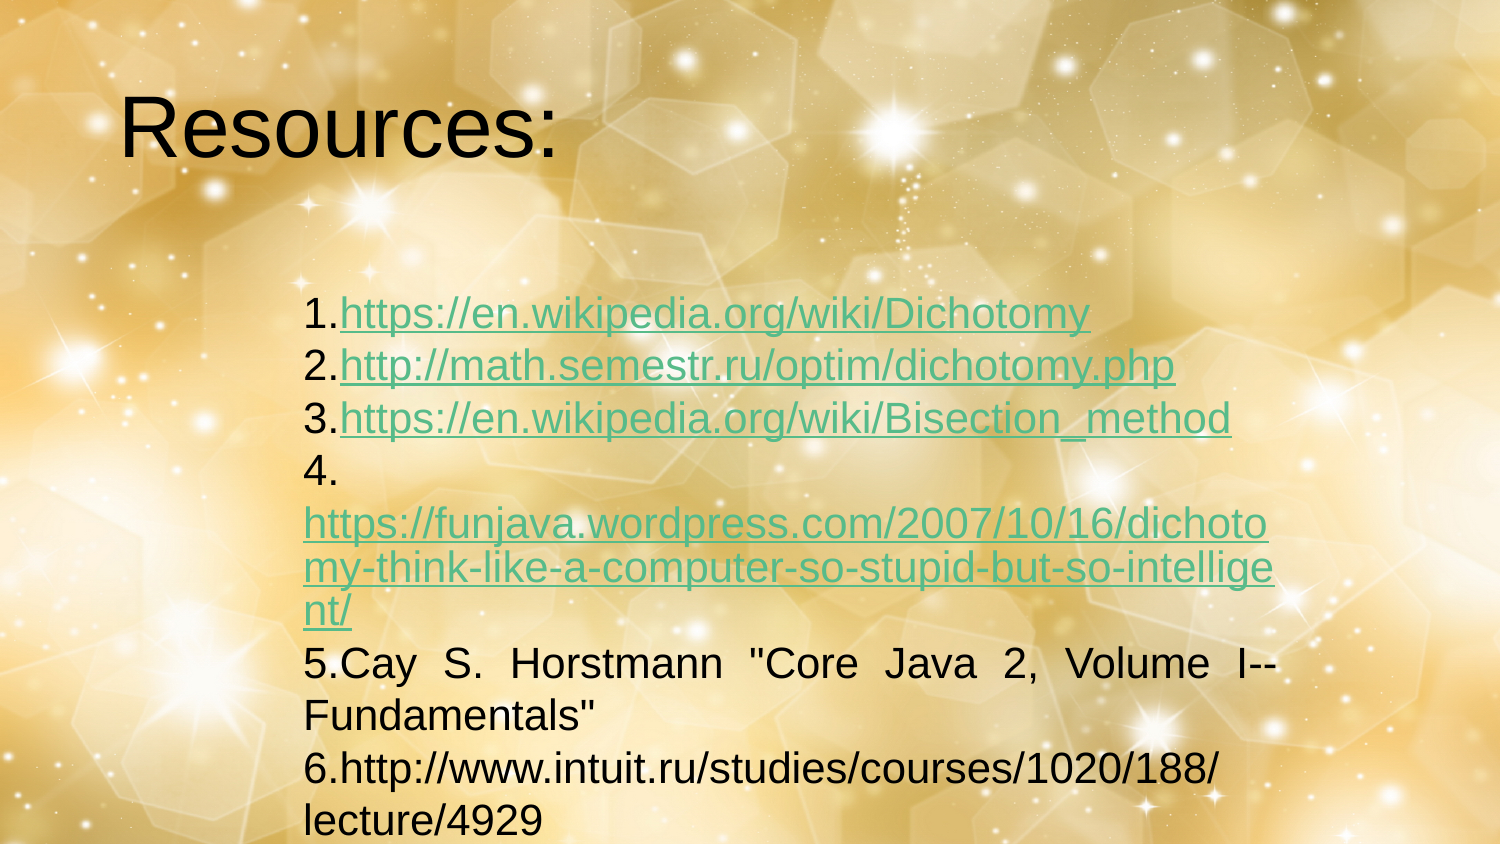

# Resources:
1.https://en.wikipedia.org/wiki/Dichotomy
2.http://math.semestr.ru/optim/dichotomy.php
3.https://en.wikipedia.org/wiki/Bisection_method
4.https://funjava.wordpress.com/2007/10/16/dichotomy-think-like-a-computer-so-stupid-but-so-intelligent/
5.Cay S. Horstmann "Core Java 2, Volume I--Fundamentals"
6.http://www.intuit.ru/studies/courses/1020/188/lecture/4929
7.http://www.quizful.net/post/java-exceptions
8.https://en.wikipedia.org/wiki/Dichotomic_search